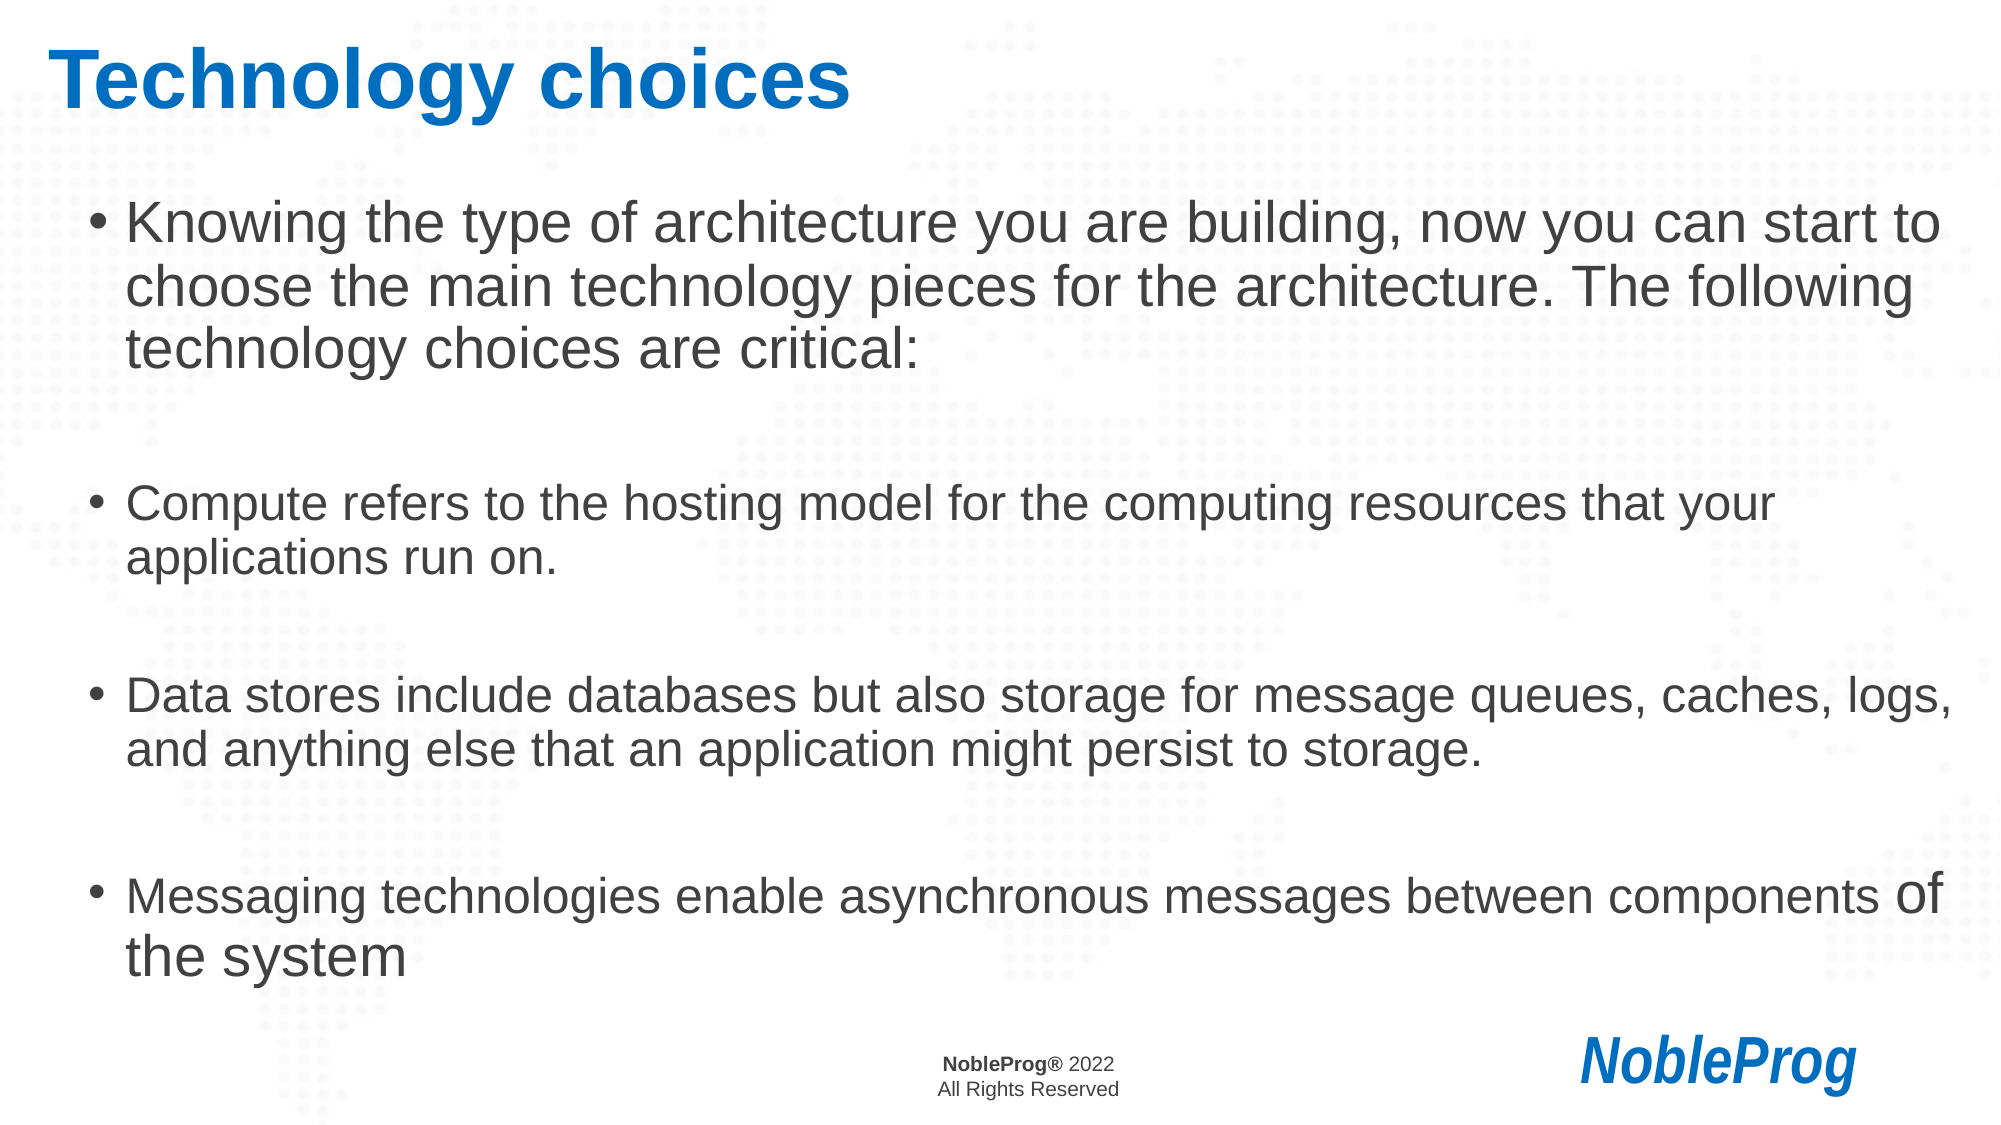

# Technology choices
Knowing the type of architecture you are building, now you can start to choose the main technology pieces for the architecture. The following technology choices are critical:

Compute refers to the hosting model for the computing resources that your applications run on.

Data stores include databases but also storage for message queues, caches, logs, and anything else that an application might persist to storage.

Messaging technologies enable asynchronous messages between components of the system